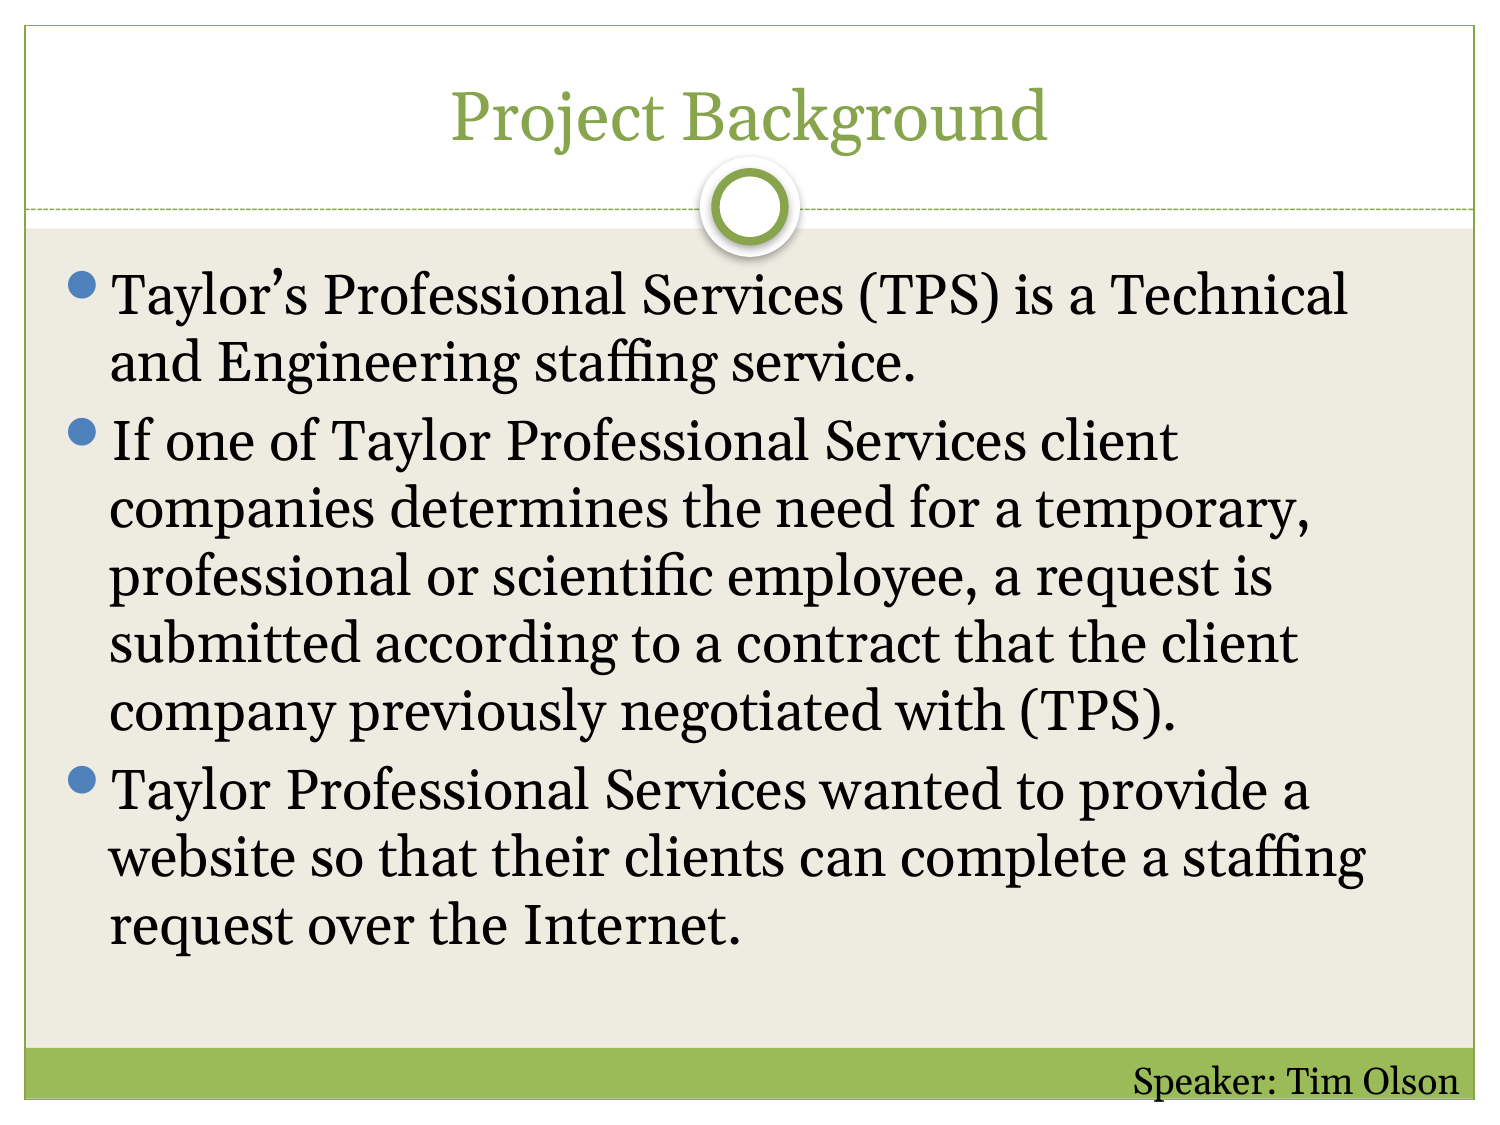

# Project Background
Taylor’s Professional Services (TPS) is a Technical and Engineering staffing service.
If one of Taylor Professional Services client companies determines the need for a temporary, professional or scientific employee, a request is submitted according to a contract that the client company previously negotiated with (TPS).
Taylor Professional Services wanted to provide a website so that their clients can complete a staffing request over the Internet.

Speaker: Tim Olson